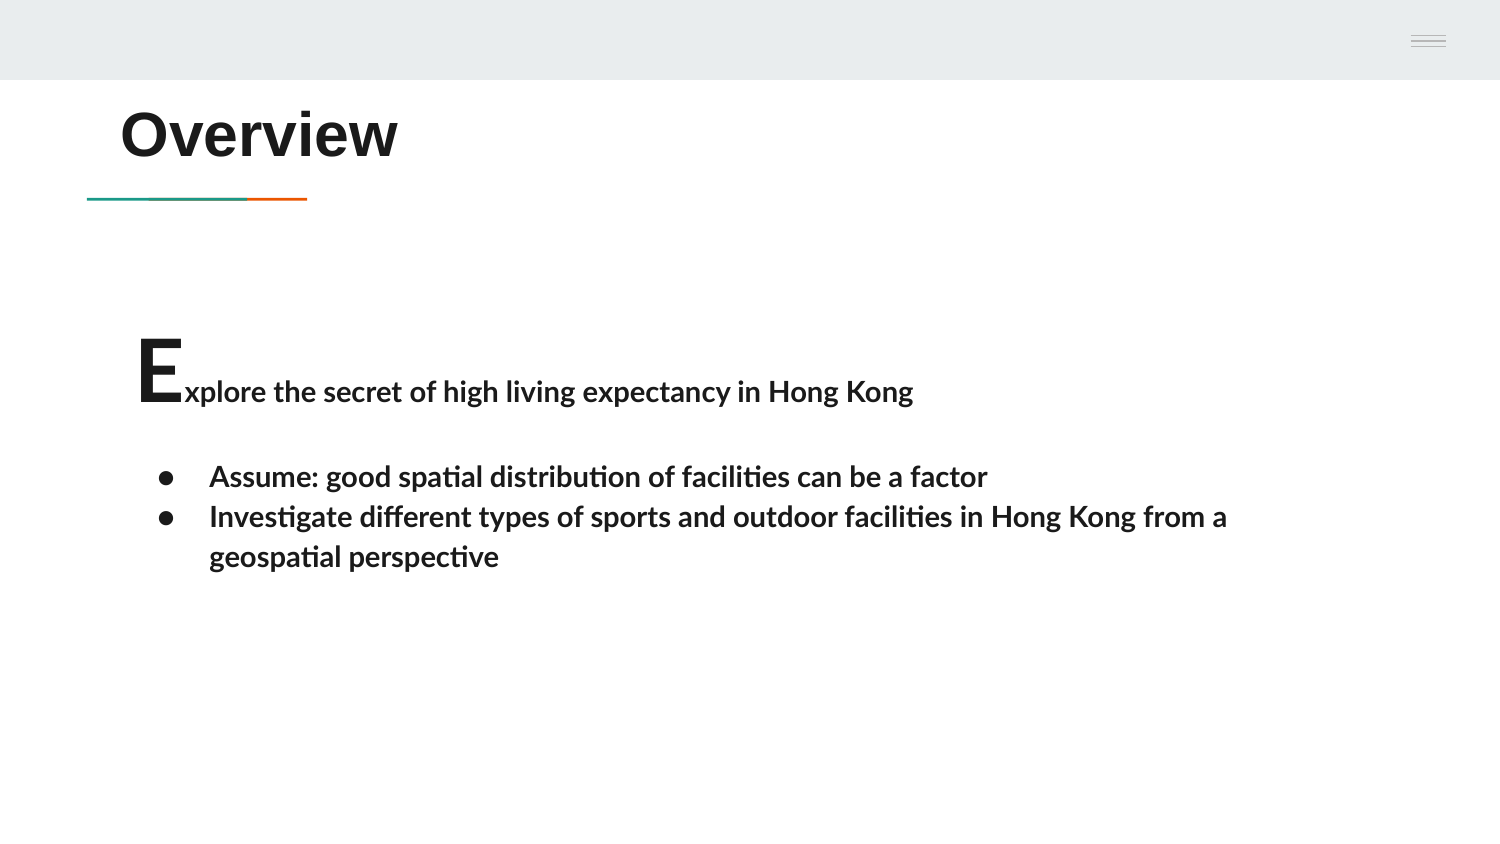

# Overview
Explore the secret of high living expectancy in Hong Kong
Assume: good spatial distribution of facilities can be a factor
Investigate different types of sports and outdoor facilities in Hong Kong from a geospatial perspective